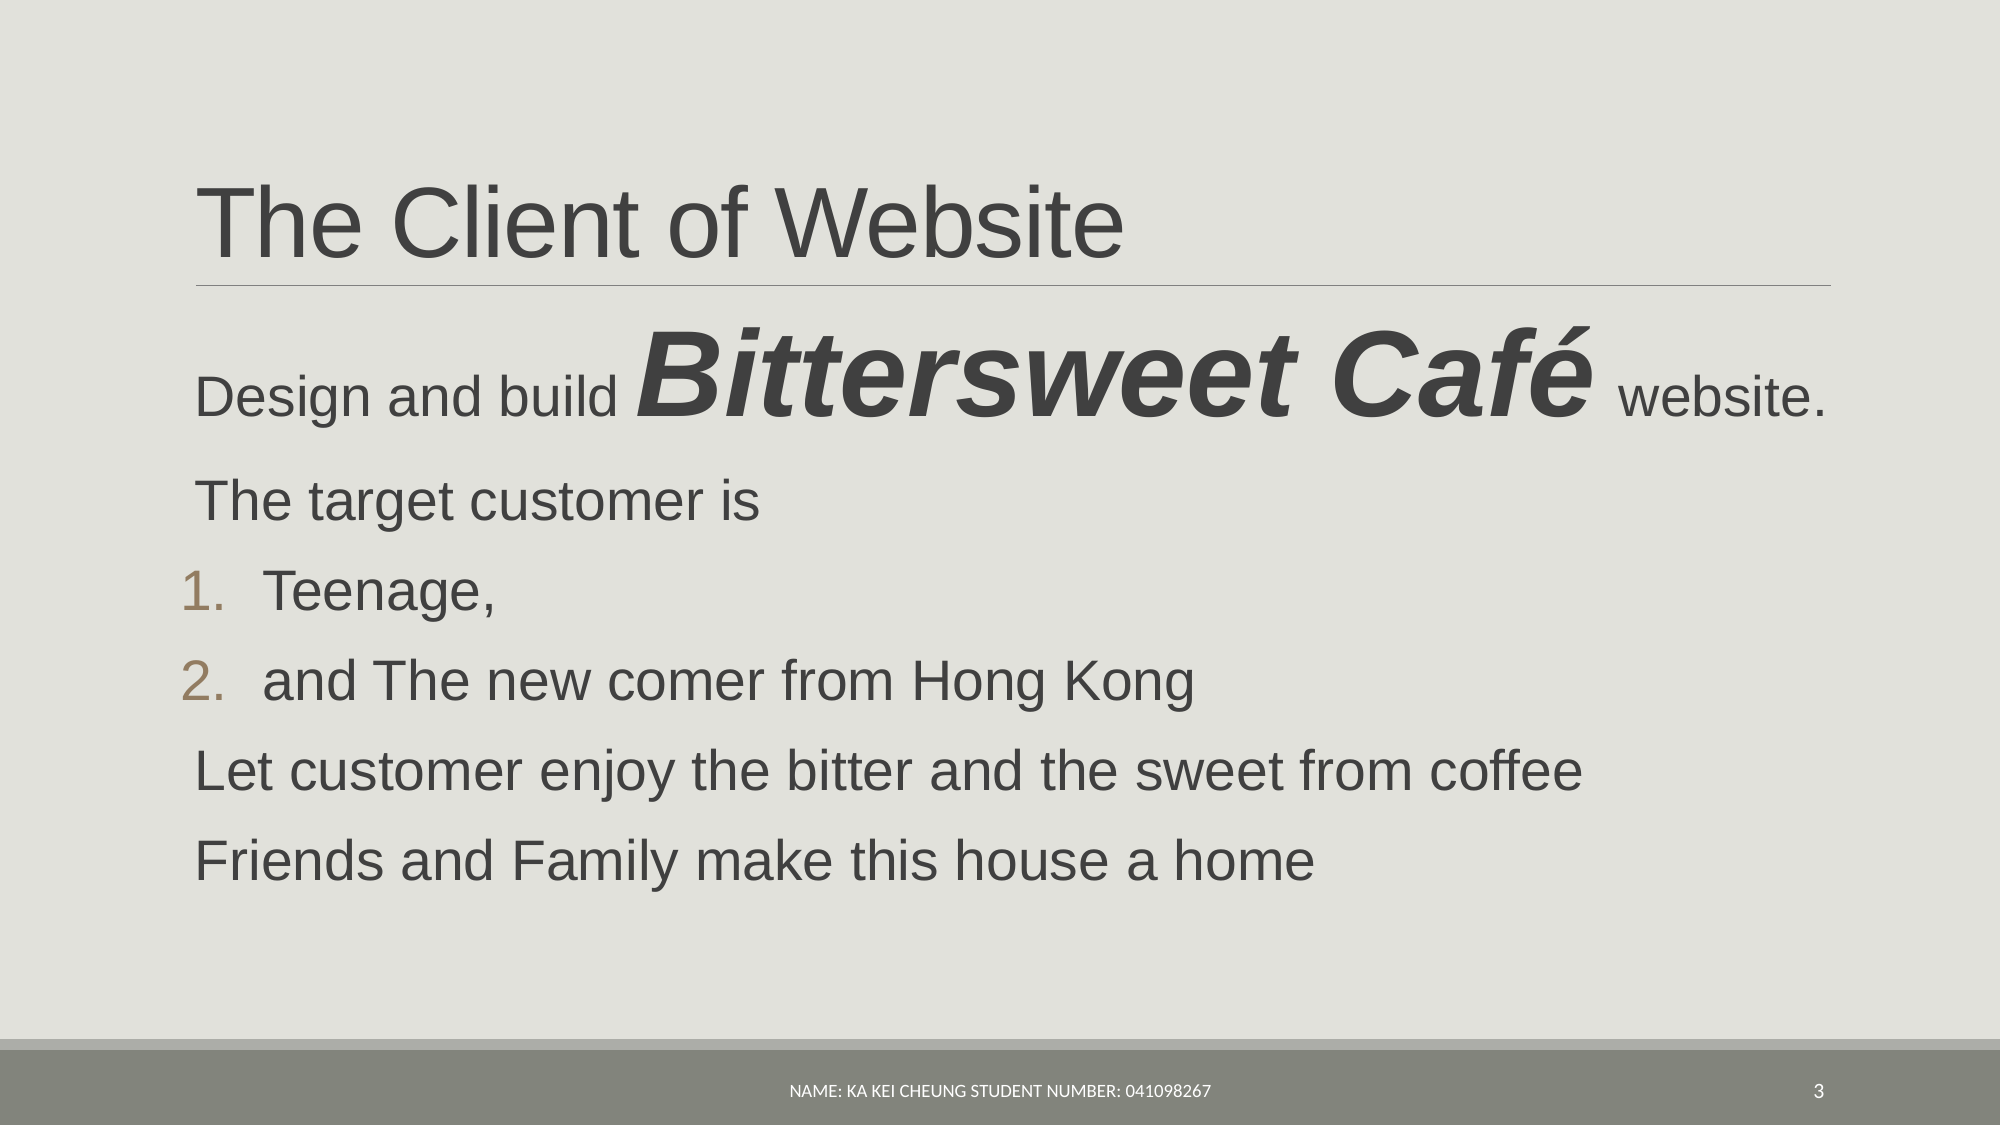

# The Client of Website
Design and build Bittersweet Café website.
The target customer is
Teenage,
and The new comer from Hong Kong
Let customer enjoy the bitter and the sweet from coffee
Friends and Family make this house a home
Name: Ka Kei Cheung Student Number: 041098267
3